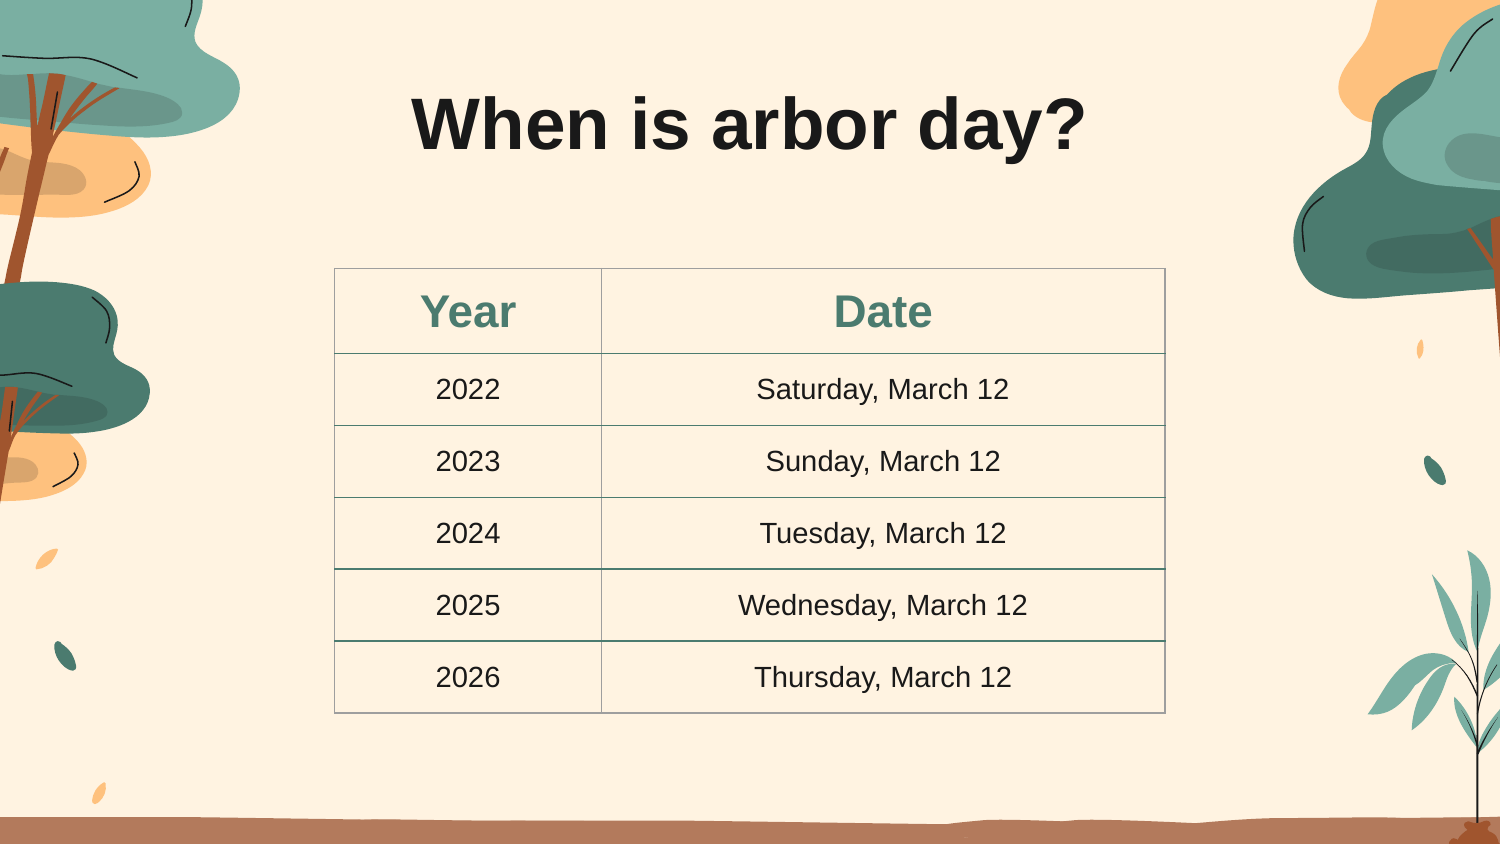

# When is arbor day?
| Year | Date |
| --- | --- |
| 2022 | Saturday, March 12 |
| 2023 | Sunday, March 12 |
| 2024 | Tuesday, March 12 |
| 2025 | Wednesday, March 12 |
| 2026 | Thursday, March 12 |